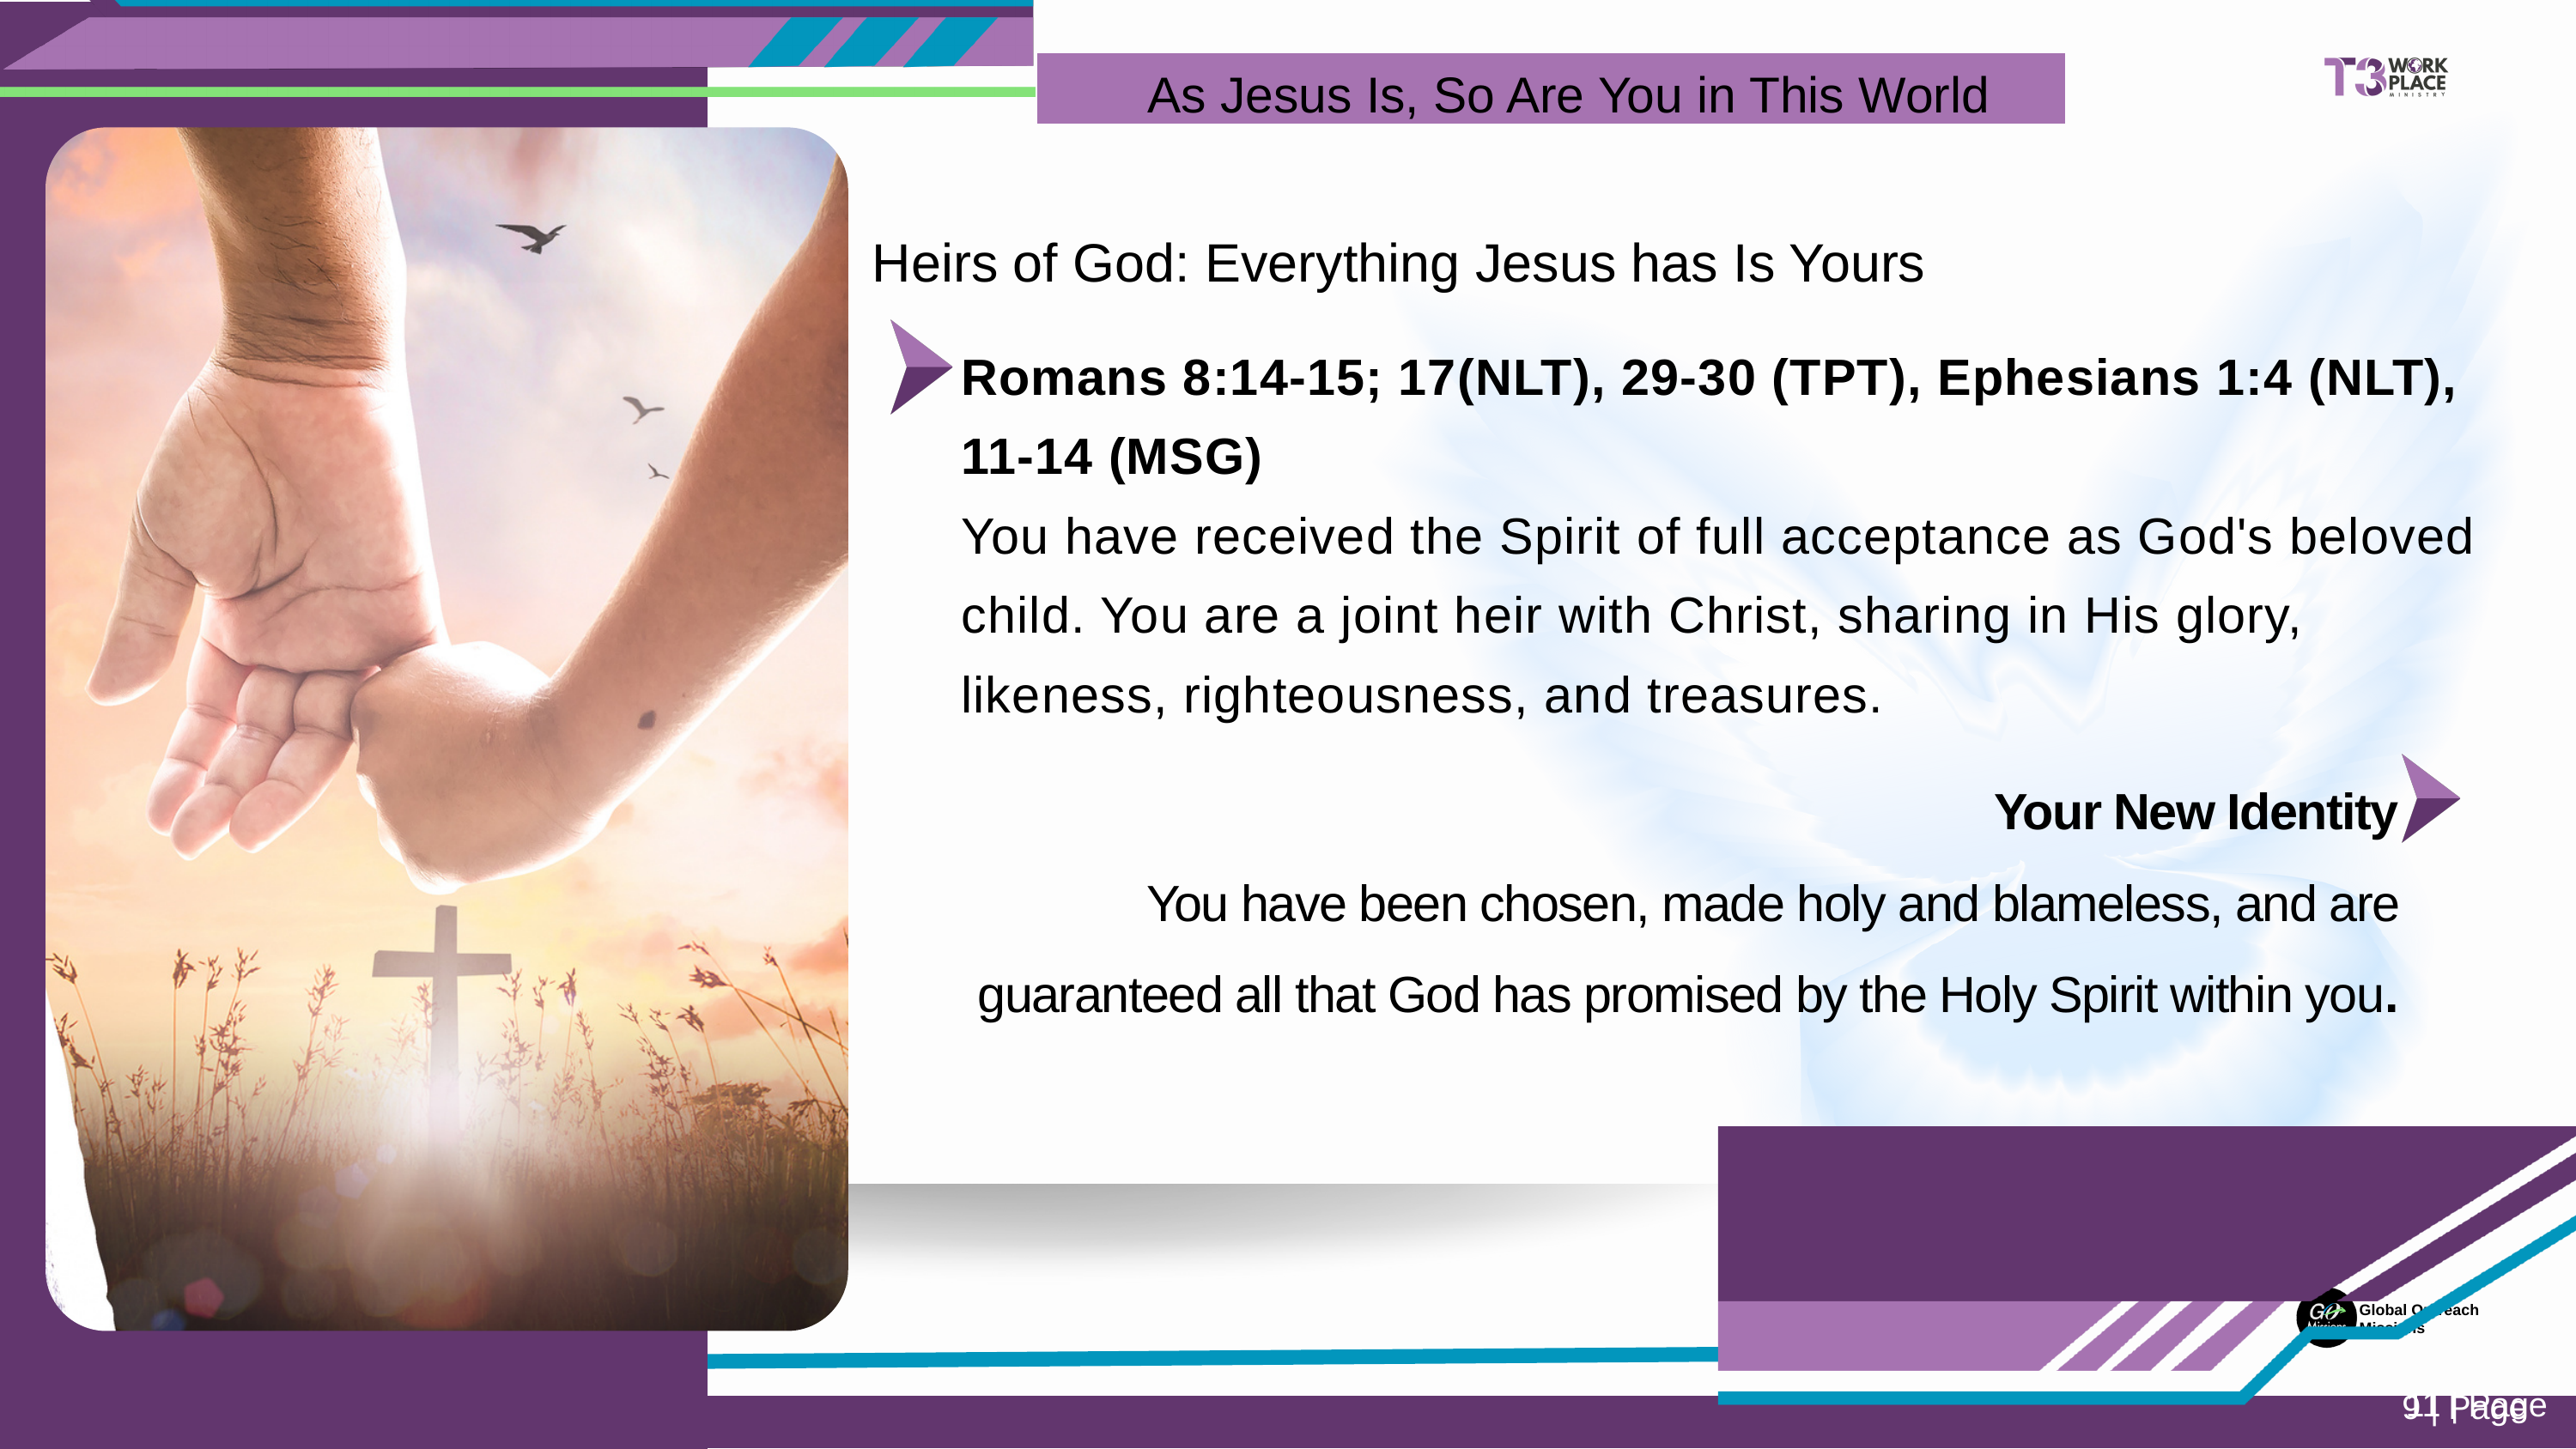

As Jesus Is, So Are You in This World

Heirs of God: Everything Jesus has Is Yours

Romans 8:14-15; 17(NLT), 29-30 (TPT), Ephesians 1:4 (NLT), 11-14 (MSG)
You have received the Spirit of full acceptance as God's beloved child. You are a joint heir with Christ, sharing in His glory, likeness, righteousness, and treasures.
Your New Identity
You have been chosen, made holy and blameless, and are guaranteed all that God has promised by the Holy Spirit within you.

Global Outreach
Missions

11 | Page
9 | Page